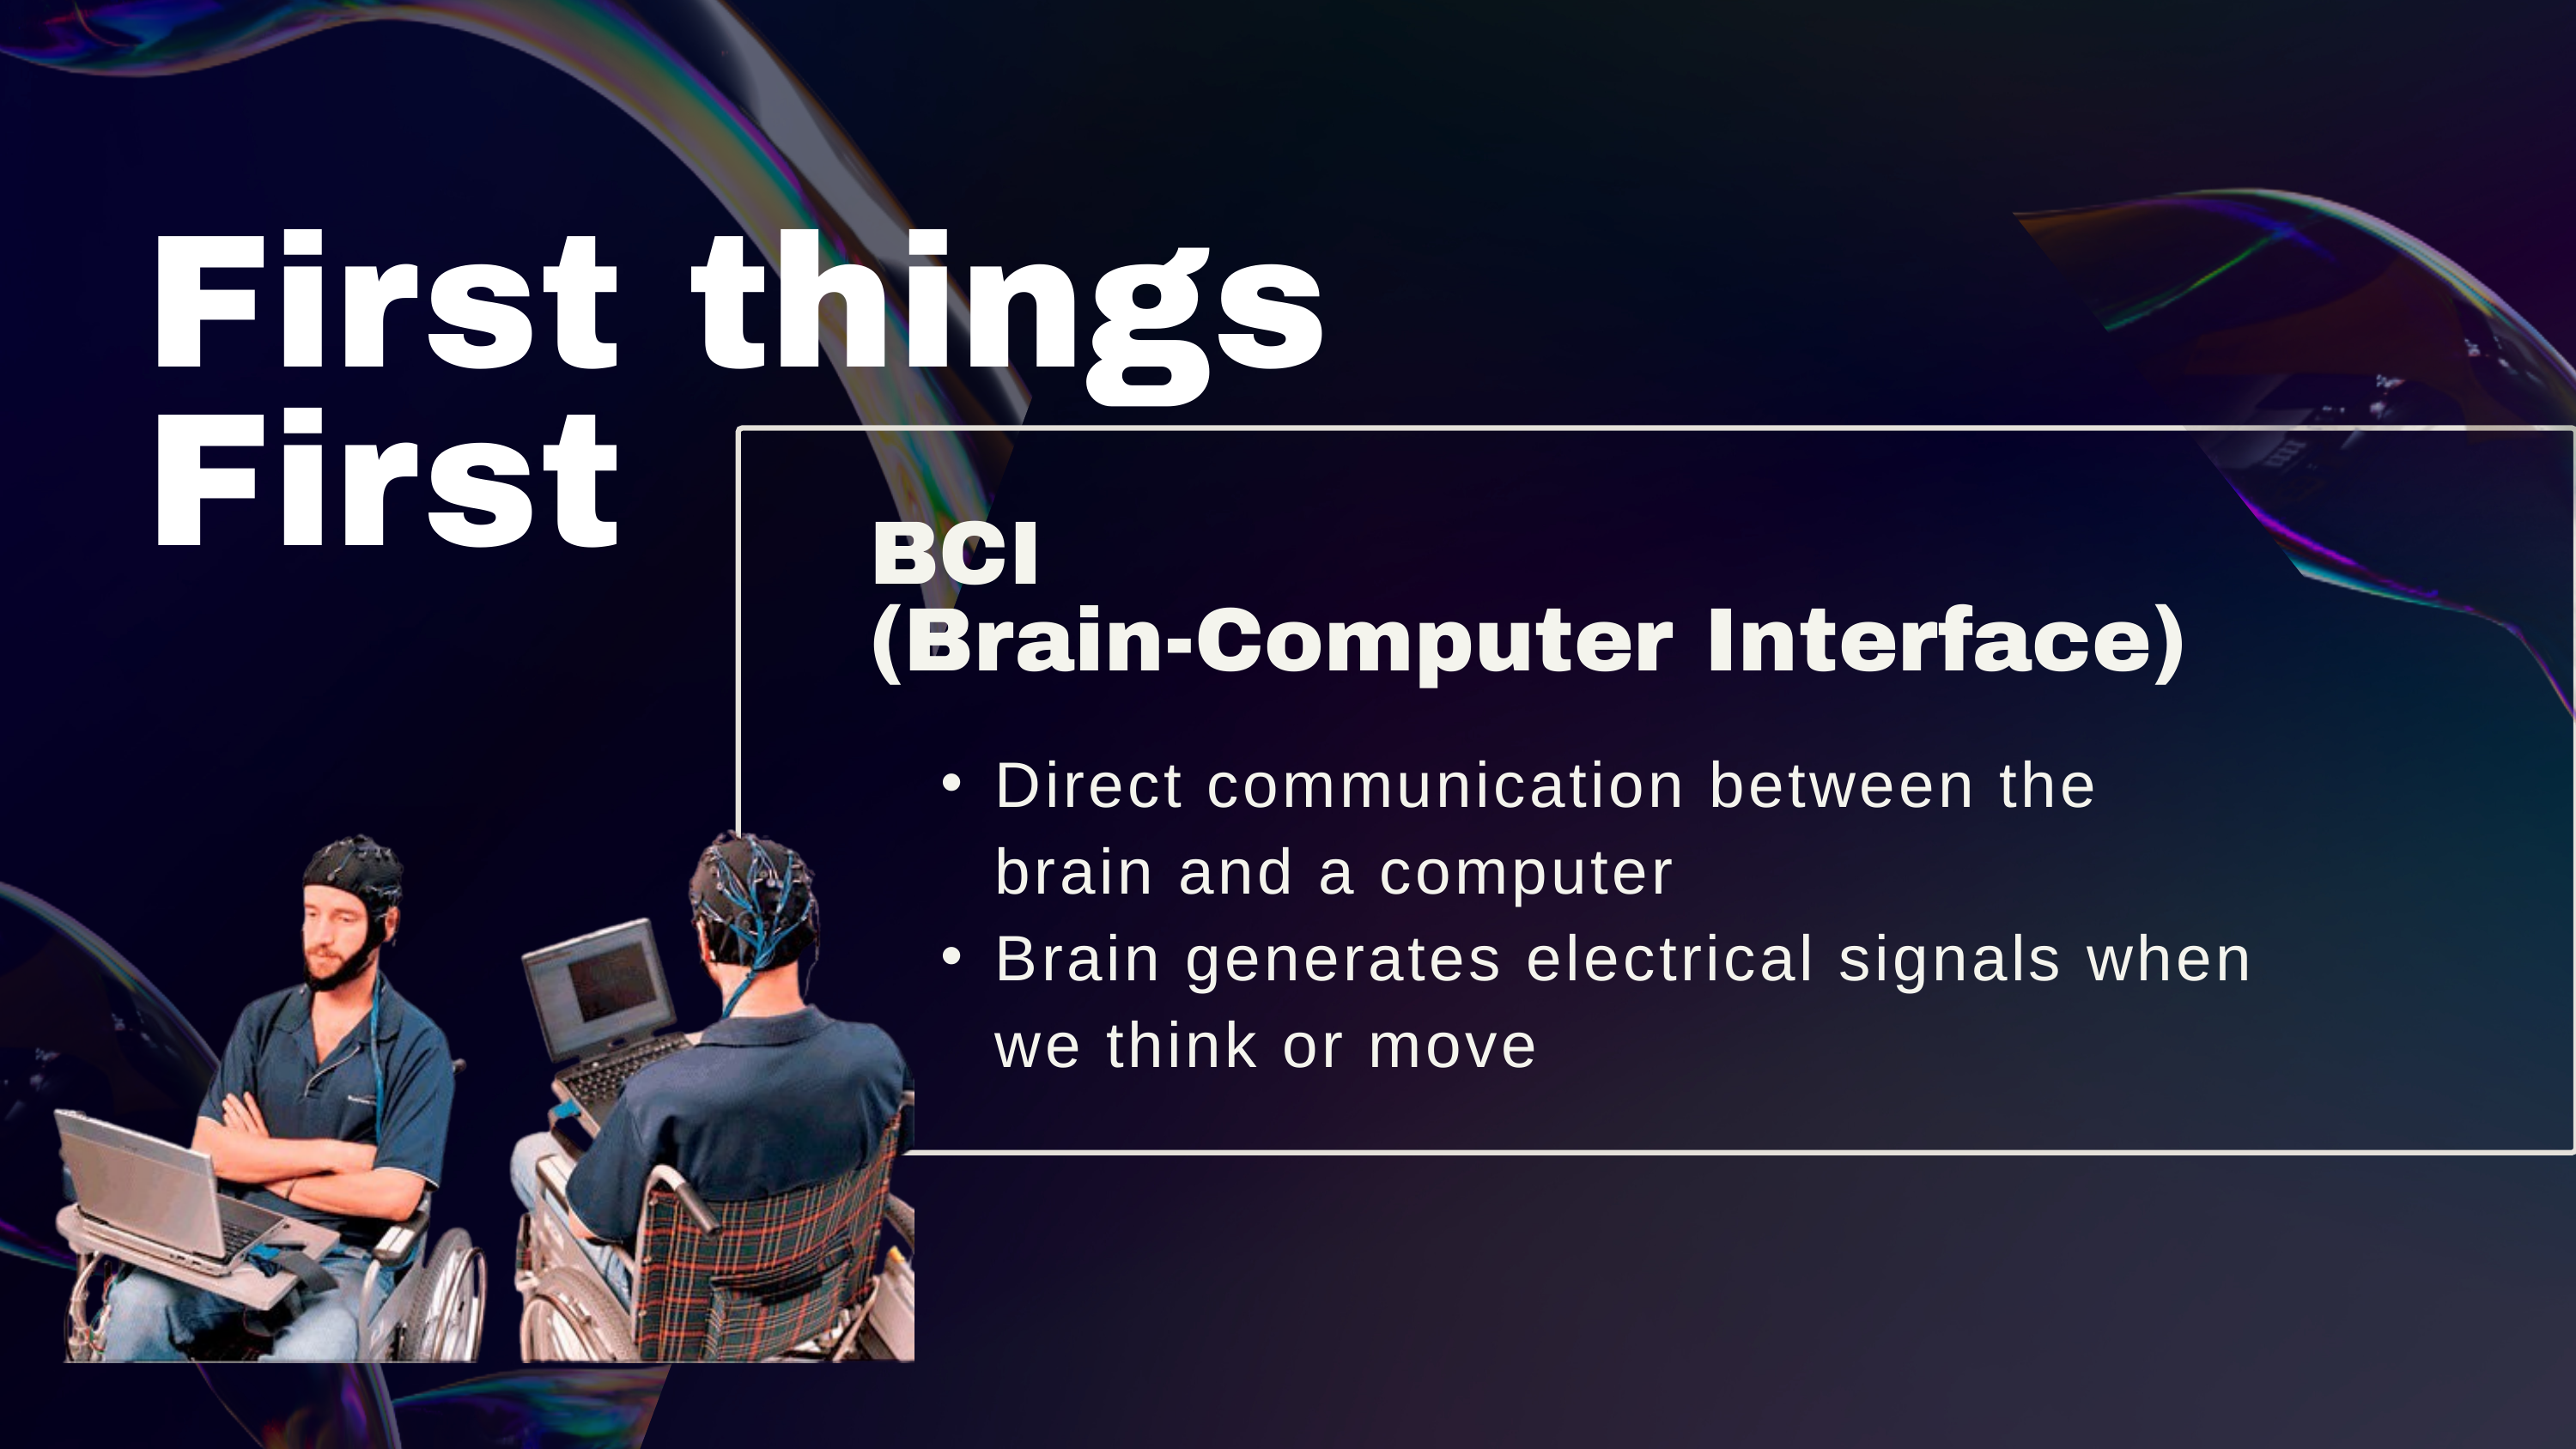

First things First

BCI
(Brain-Computer Interface)
Direct communication between the brain and a computer
Brain generates electrical signals when we think or move